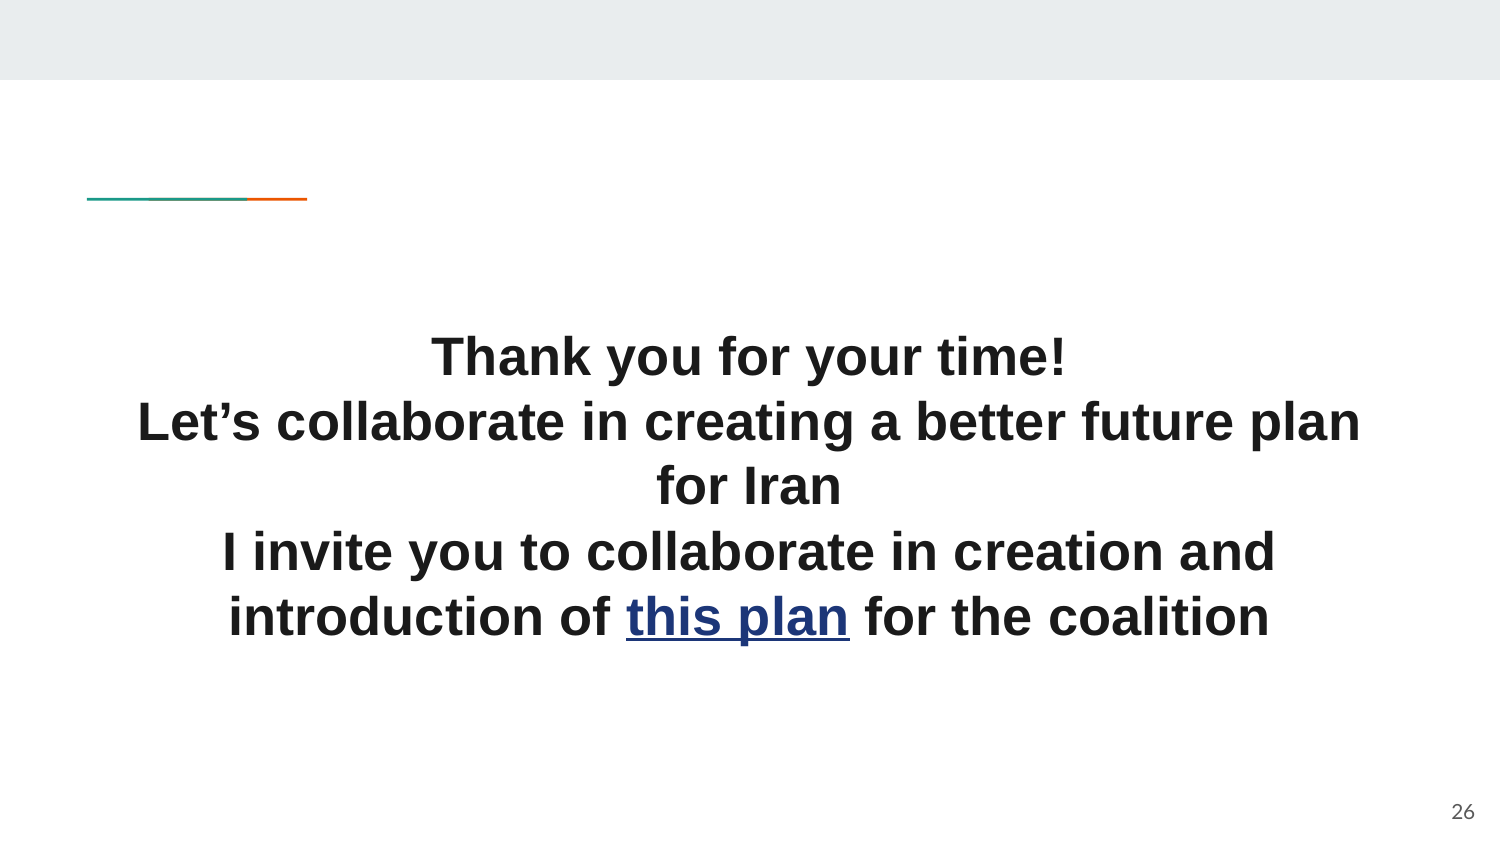

# Thank you for your time! Let’s collaborate in creating a better future plan for Iran I invite you to collaborate in creation and introduction of this plan for the coalition
26